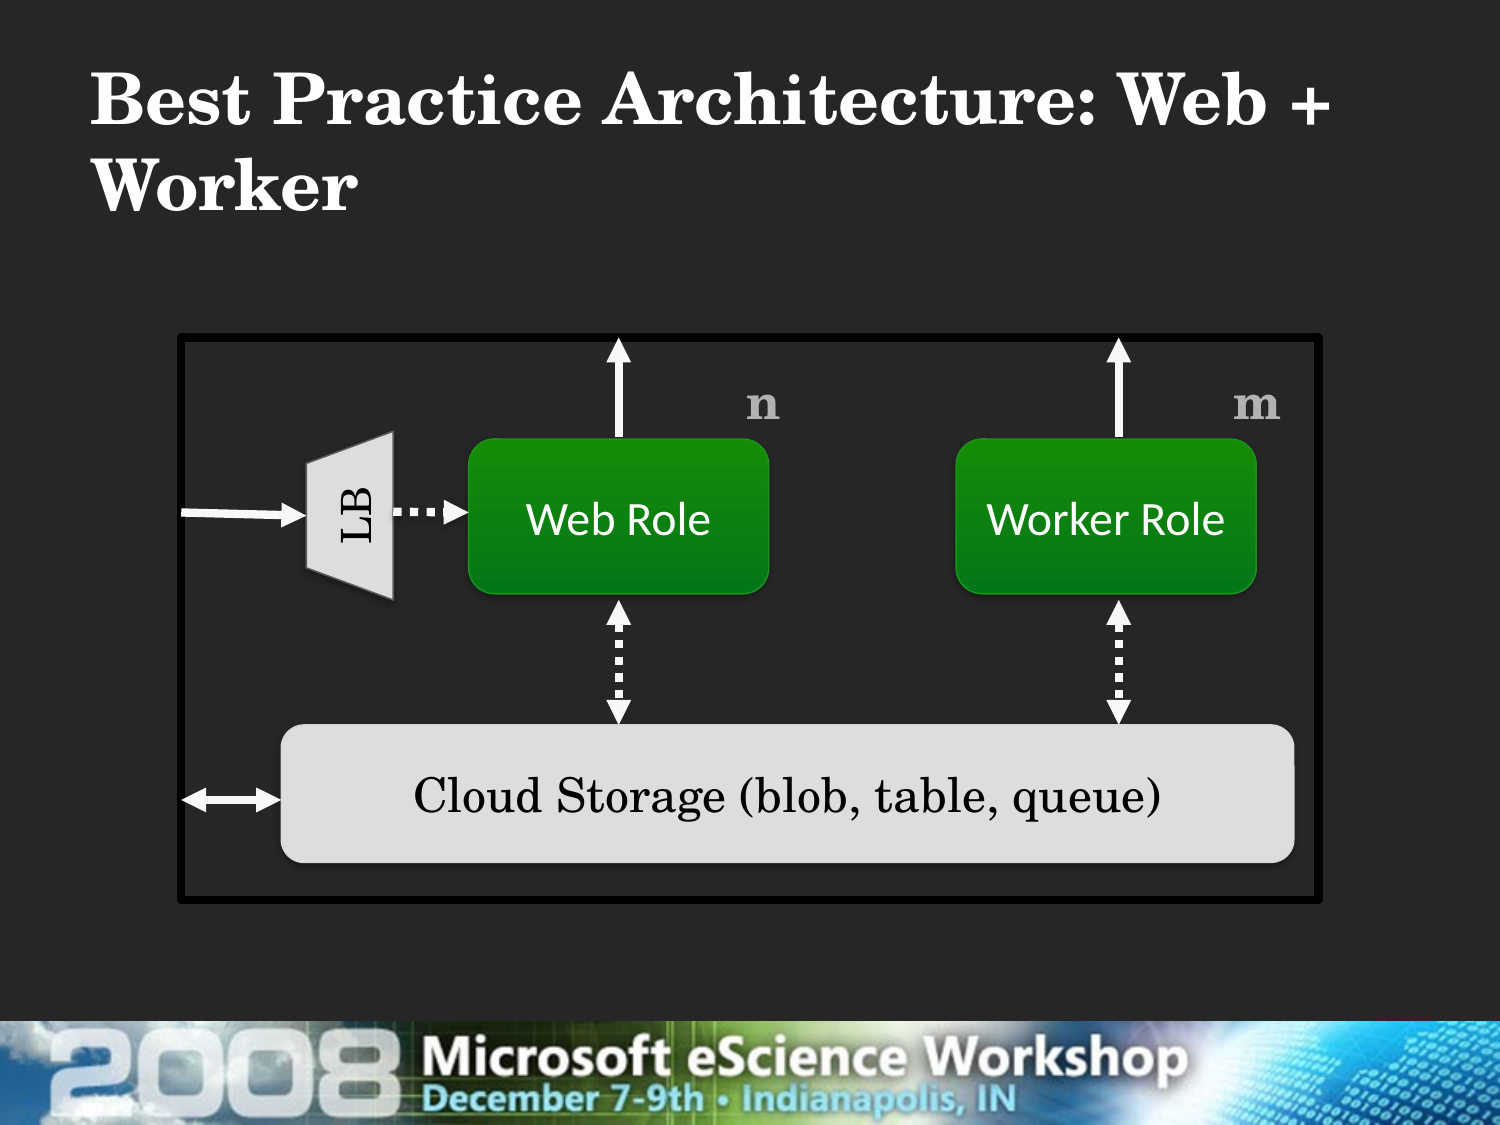

# Best Practice Architecture: Web + Worker

n
m
Worker Role
Web Role
LB
Cloud Storage (blob, table, queue)